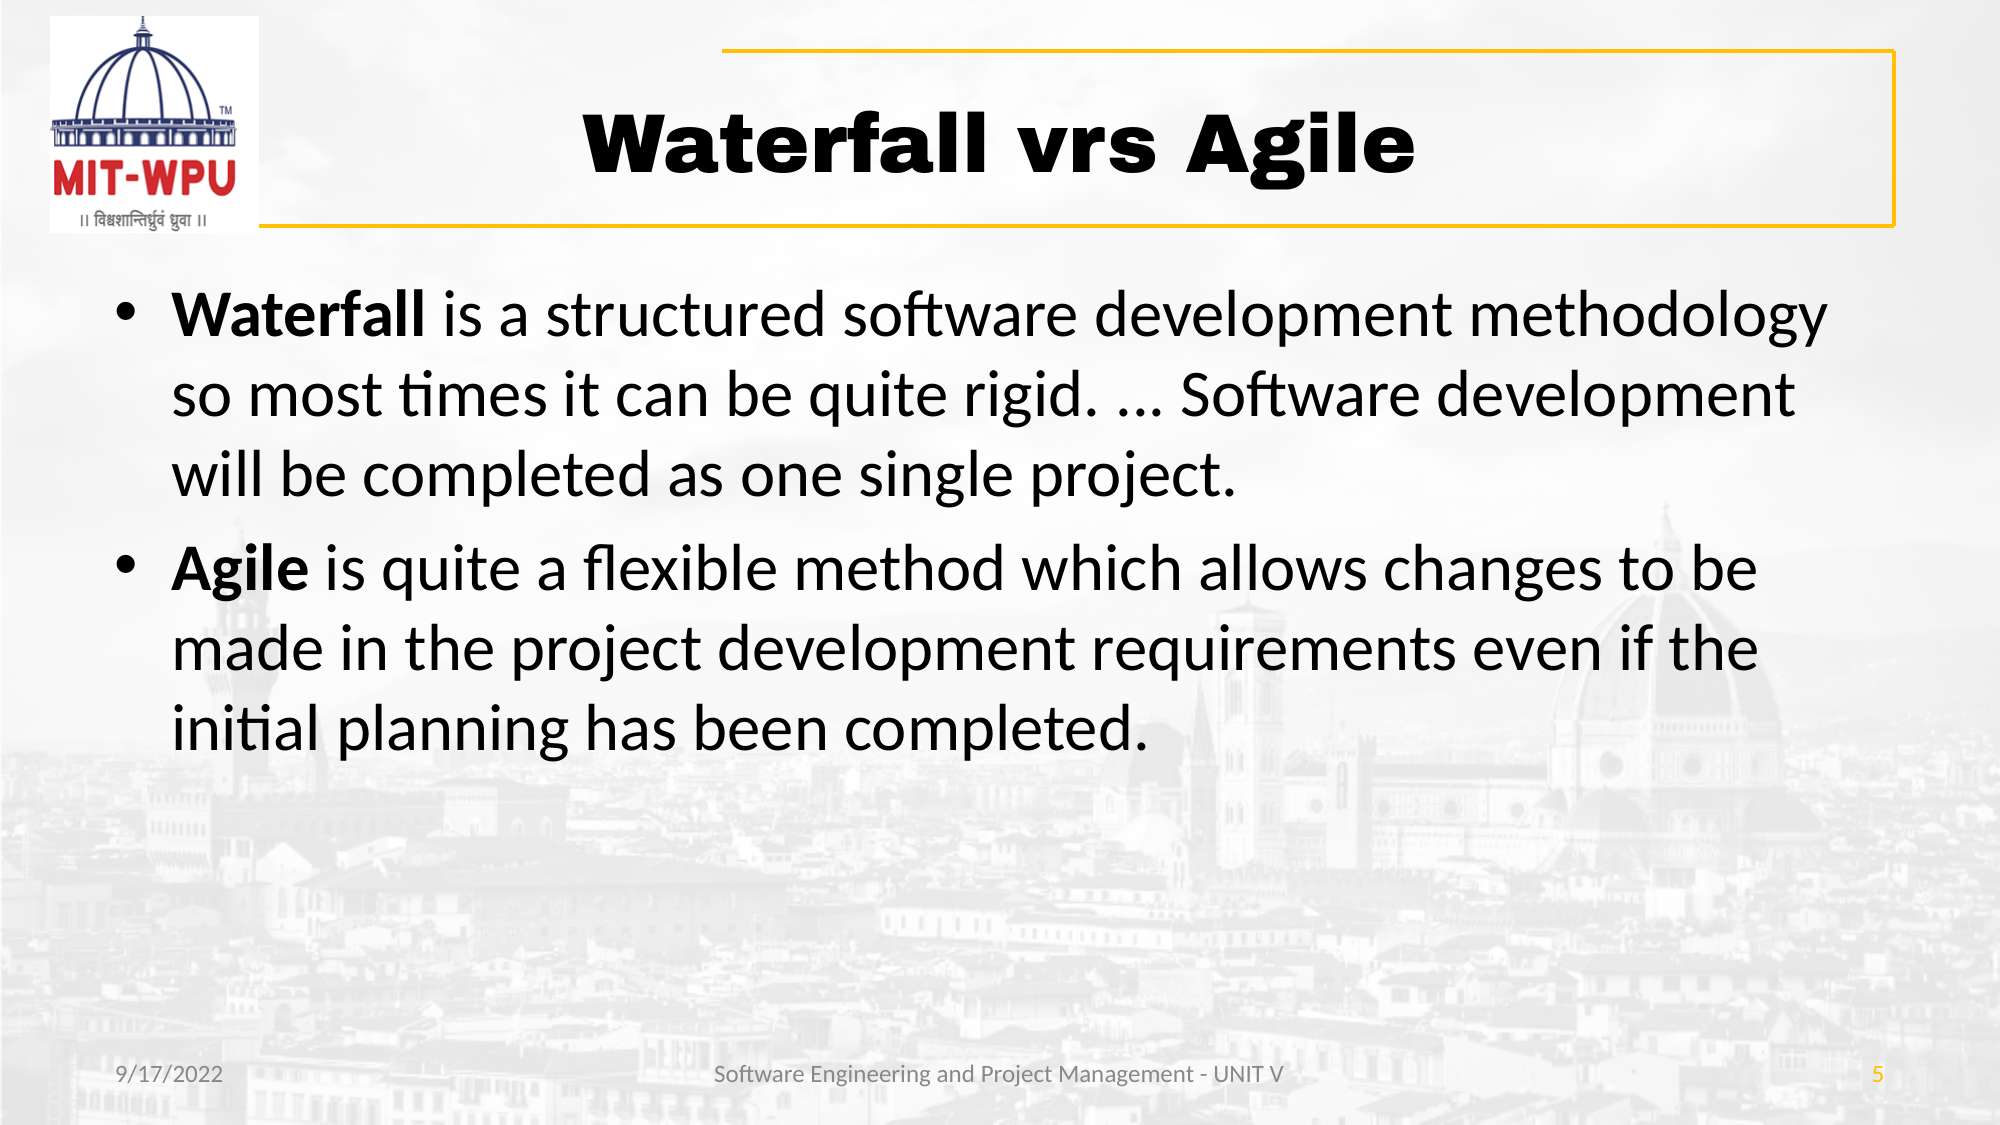

# Waterfall vrs Agile
Waterfall is a structured software development methodology so most times it can be quite rigid. ... Software development will be completed as one single project.
Agile is quite a flexible method which allows changes to be made in the project development requirements even if the initial planning has been completed.
9/17/2022
Software Engineering and Project Management - UNIT V
5